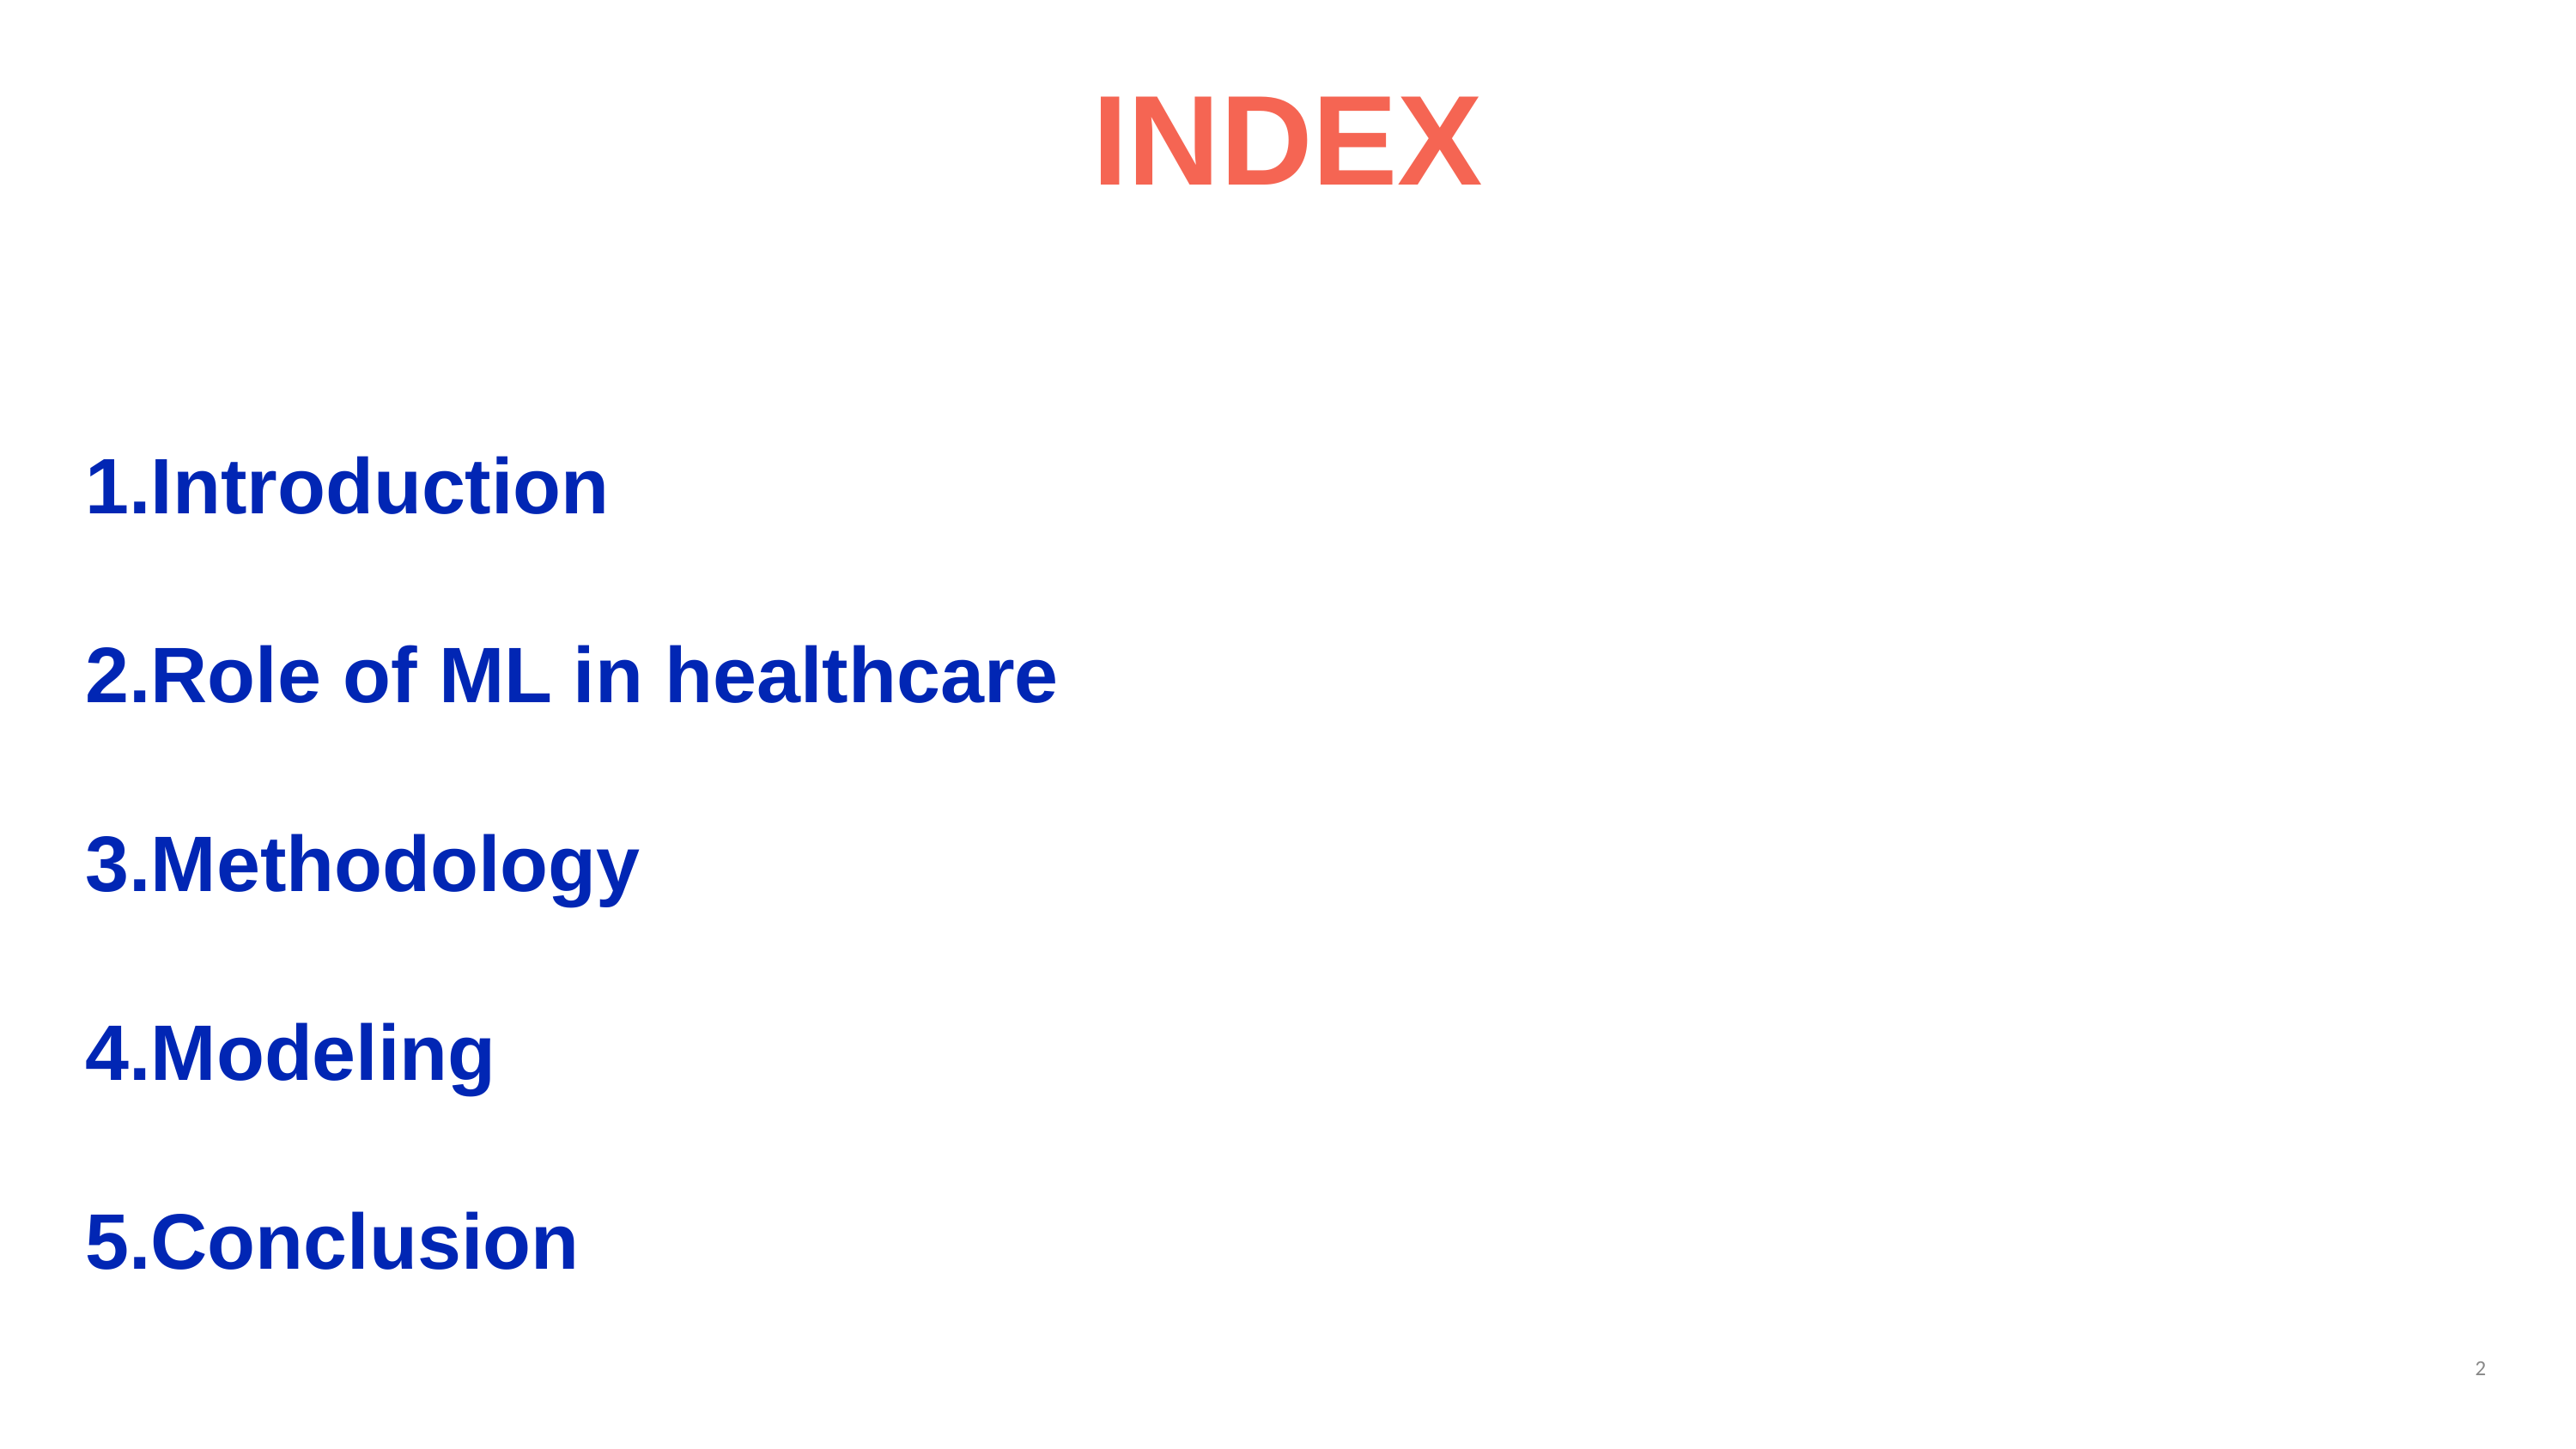

INDEX
Introduction
Role of ML in healthcare
Methodology
Modeling
Conclusion

2